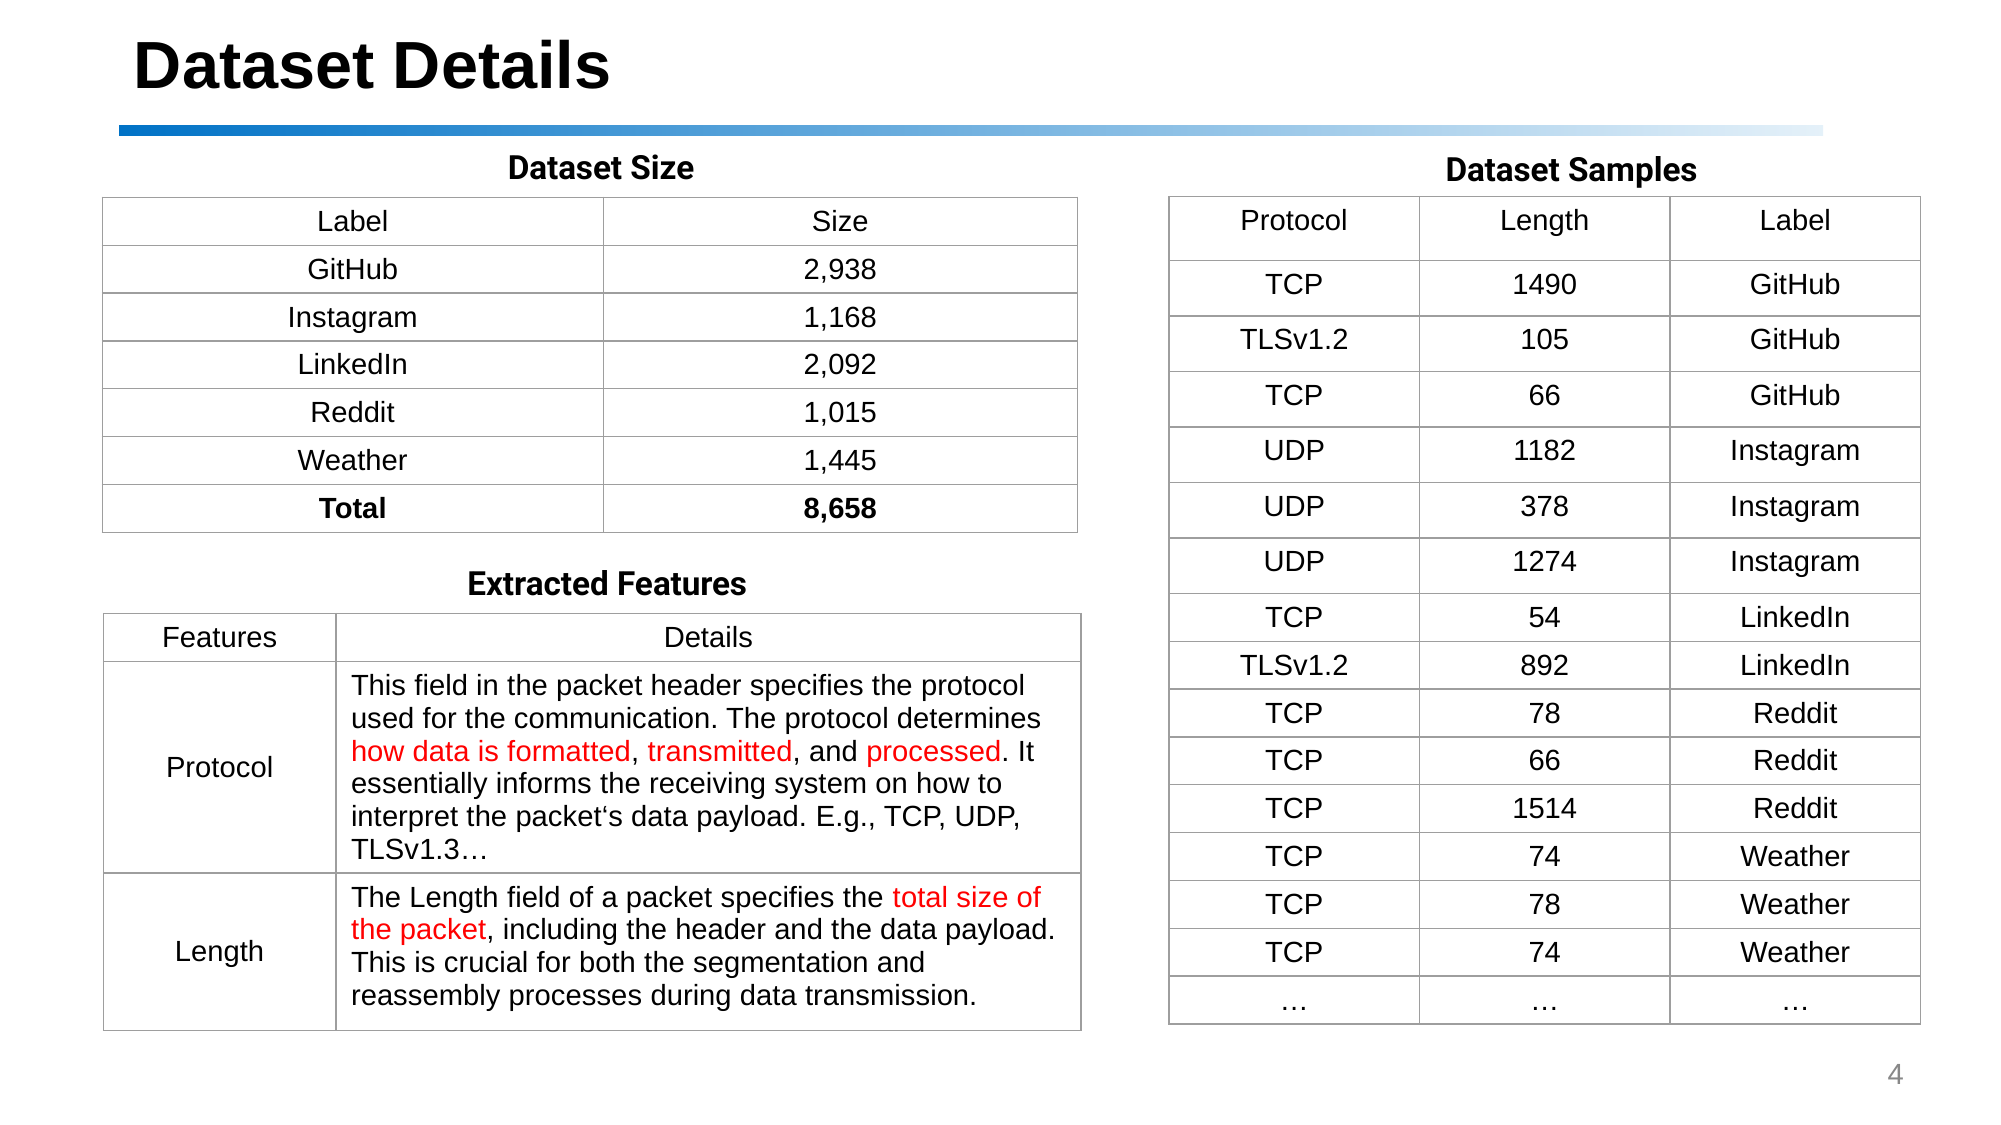

# Dataset Details
Dataset Size
Dataset Samples
| Protocol | Length | Label |
| --- | --- | --- |
| TCP | 1490 | GitHub |
| TLSv1.2 | 105 | GitHub |
| TCP | 66 | GitHub |
| UDP | 1182 | Instagram |
| UDP | 378 | Instagram |
| UDP | 1274 | Instagram |
| TCP | 54 | LinkedIn |
| TLSv1.2 | 892 | LinkedIn |
| TCP | 78 | Reddit |
| TCP | 66 | Reddit |
| TCP | 1514 | Reddit |
| TCP | 74 | Weather |
| TCP | 78 | Weather |
| TCP | 74 | Weather |
| … | … | … |
| Label | Size |
| --- | --- |
| GitHub | 2,938 |
| Instagram | 1,168 |
| LinkedIn | 2,092 |
| Reddit | 1,015 |
| Weather | 1,445 |
| Total | 8,658 |
Extracted Features
| Features | Details |
| --- | --- |
| Protocol | This field in the packet header specifies the protocol used for the communication. The protocol determines how data is formatted, transmitted, and processed. It essentially informs the receiving system on how to interpret the packet‘s data payload. E.g., TCP, UDP, TLSv1.3… |
| Length | The Length field of a packet specifies the total size of the packet, including the header and the data payload. This is crucial for both the segmentation and reassembly processes during data transmission. |
4